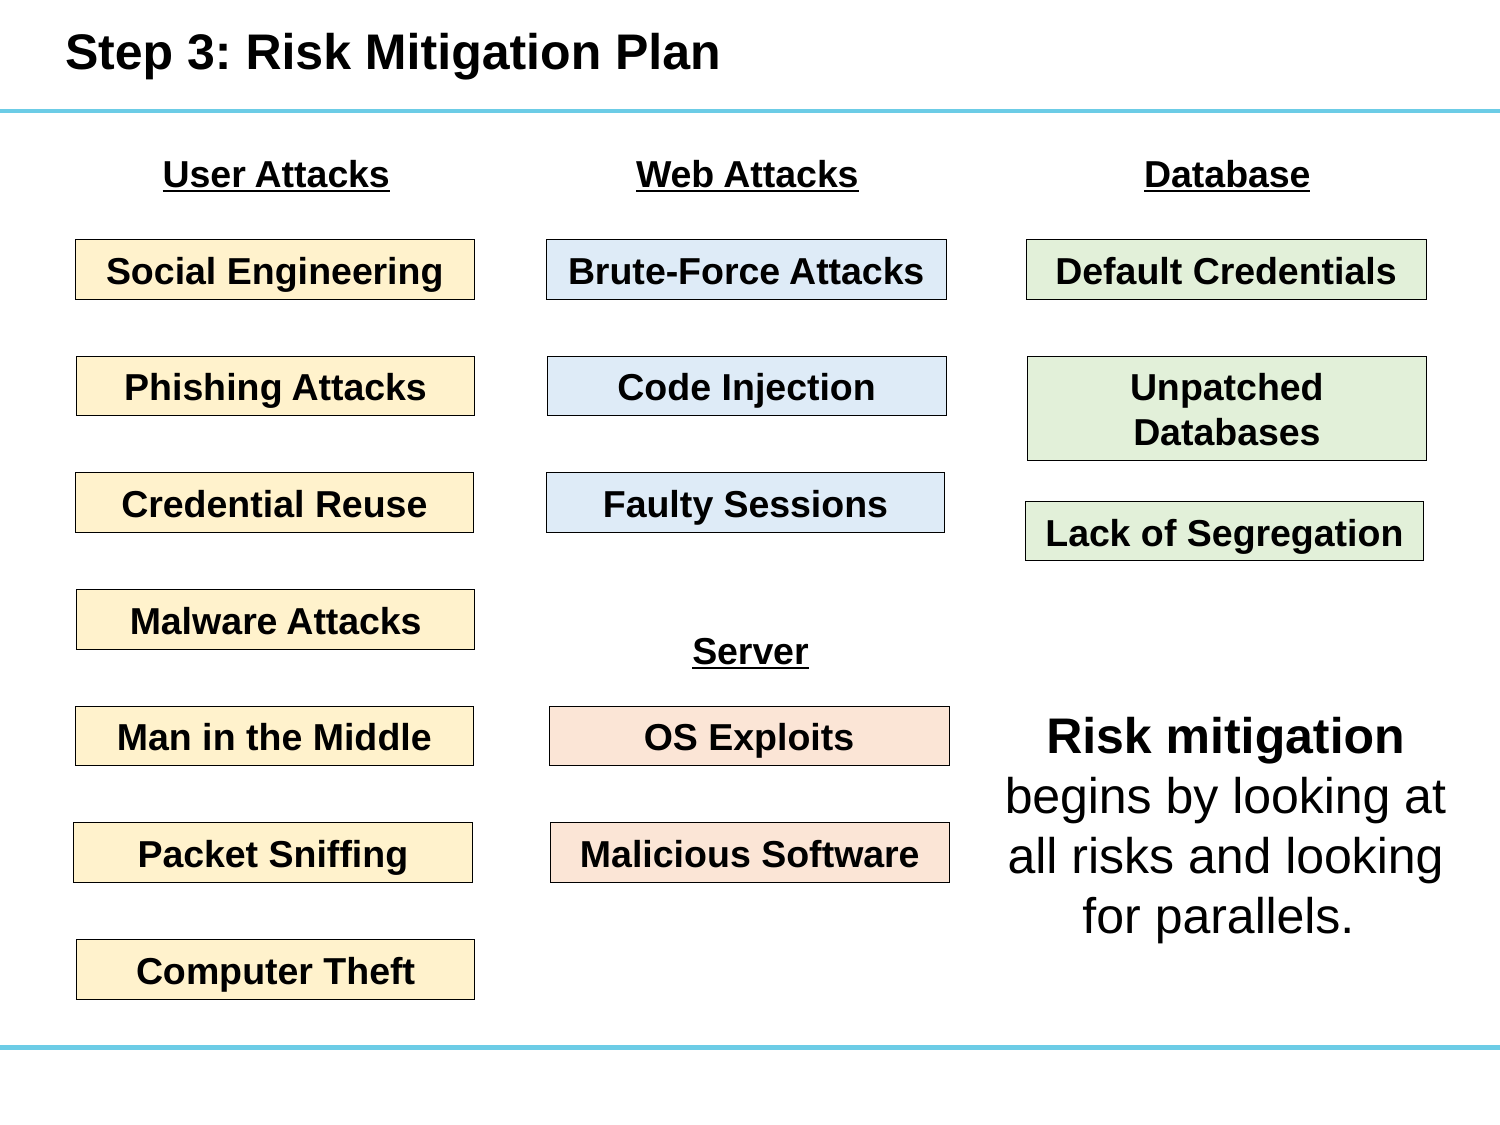

# Step 3: Risk Mitigation Plan
User Attacks
Web Attacks
Database
Social Engineering
Brute-Force Attacks
Default Credentials
Phishing Attacks
Code Injection
Unpatched Databases
Credential Reuse
Faulty Sessions
Lack of Segregation
Malware Attacks
Server
Risk mitigation begins by looking at all risks and looking for parallels.
Man in the Middle
OS Exploits
Packet Sniffing
Malicious Software
Computer Theft